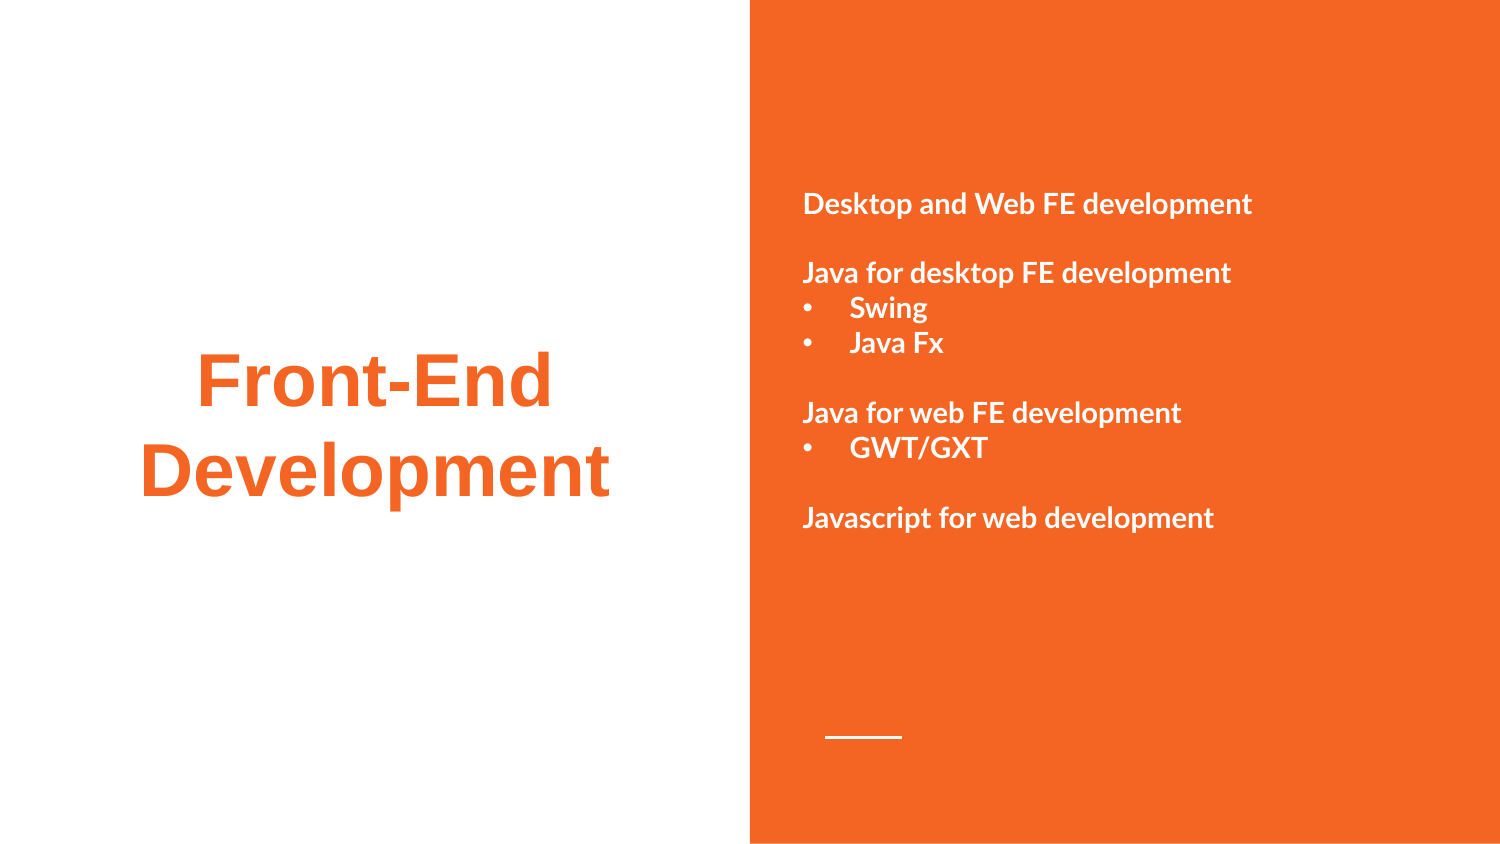

Desktop and Web FE development

Java for desktop FE development
Swing
Java Fx

Java for web FE development
GWT/GXT

Javascript for web development

# Front-End Development